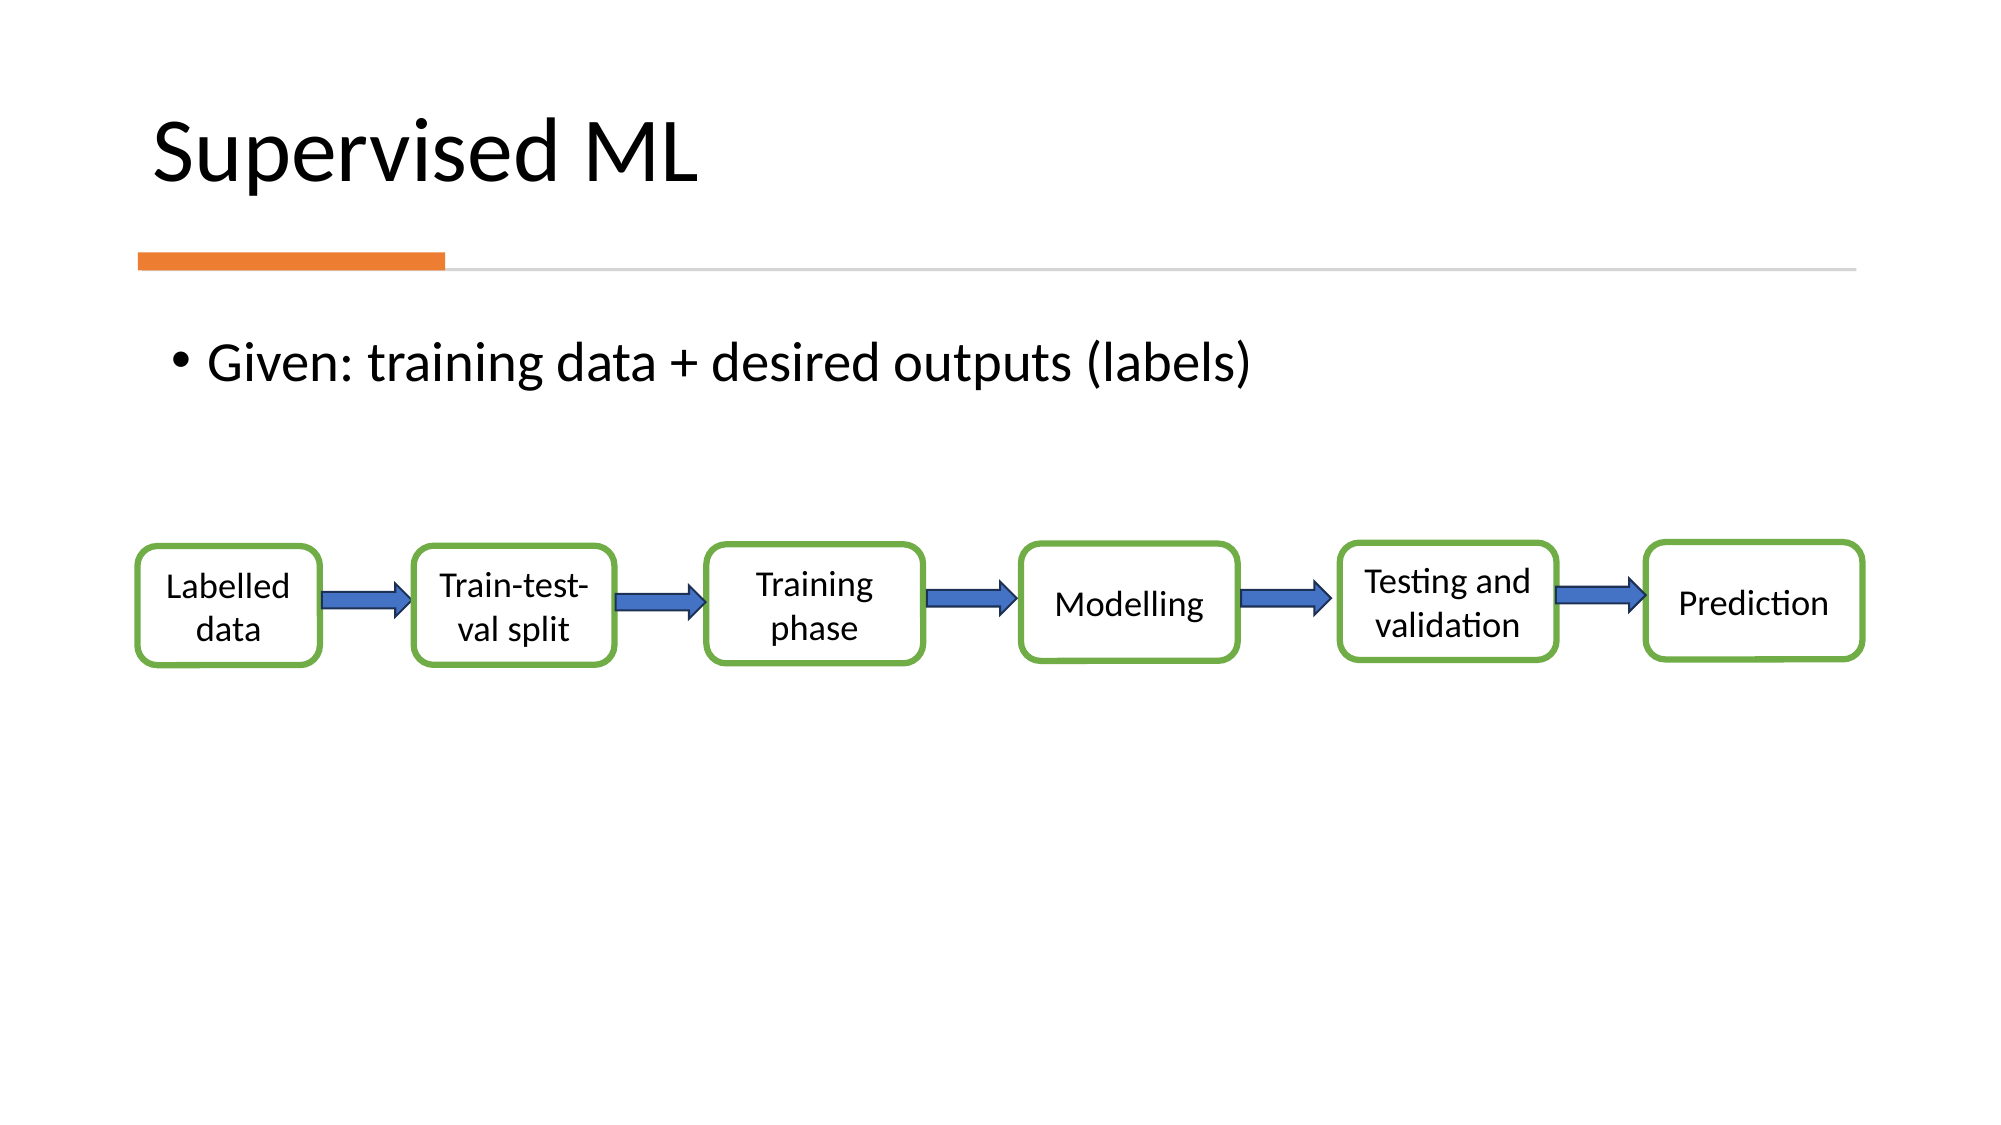

# Supervised ML

Given: training data + desired outputs (labels)

Prediction
Testing and validation
Modelling
Training phase
Train-test-val split
Labelled data

13